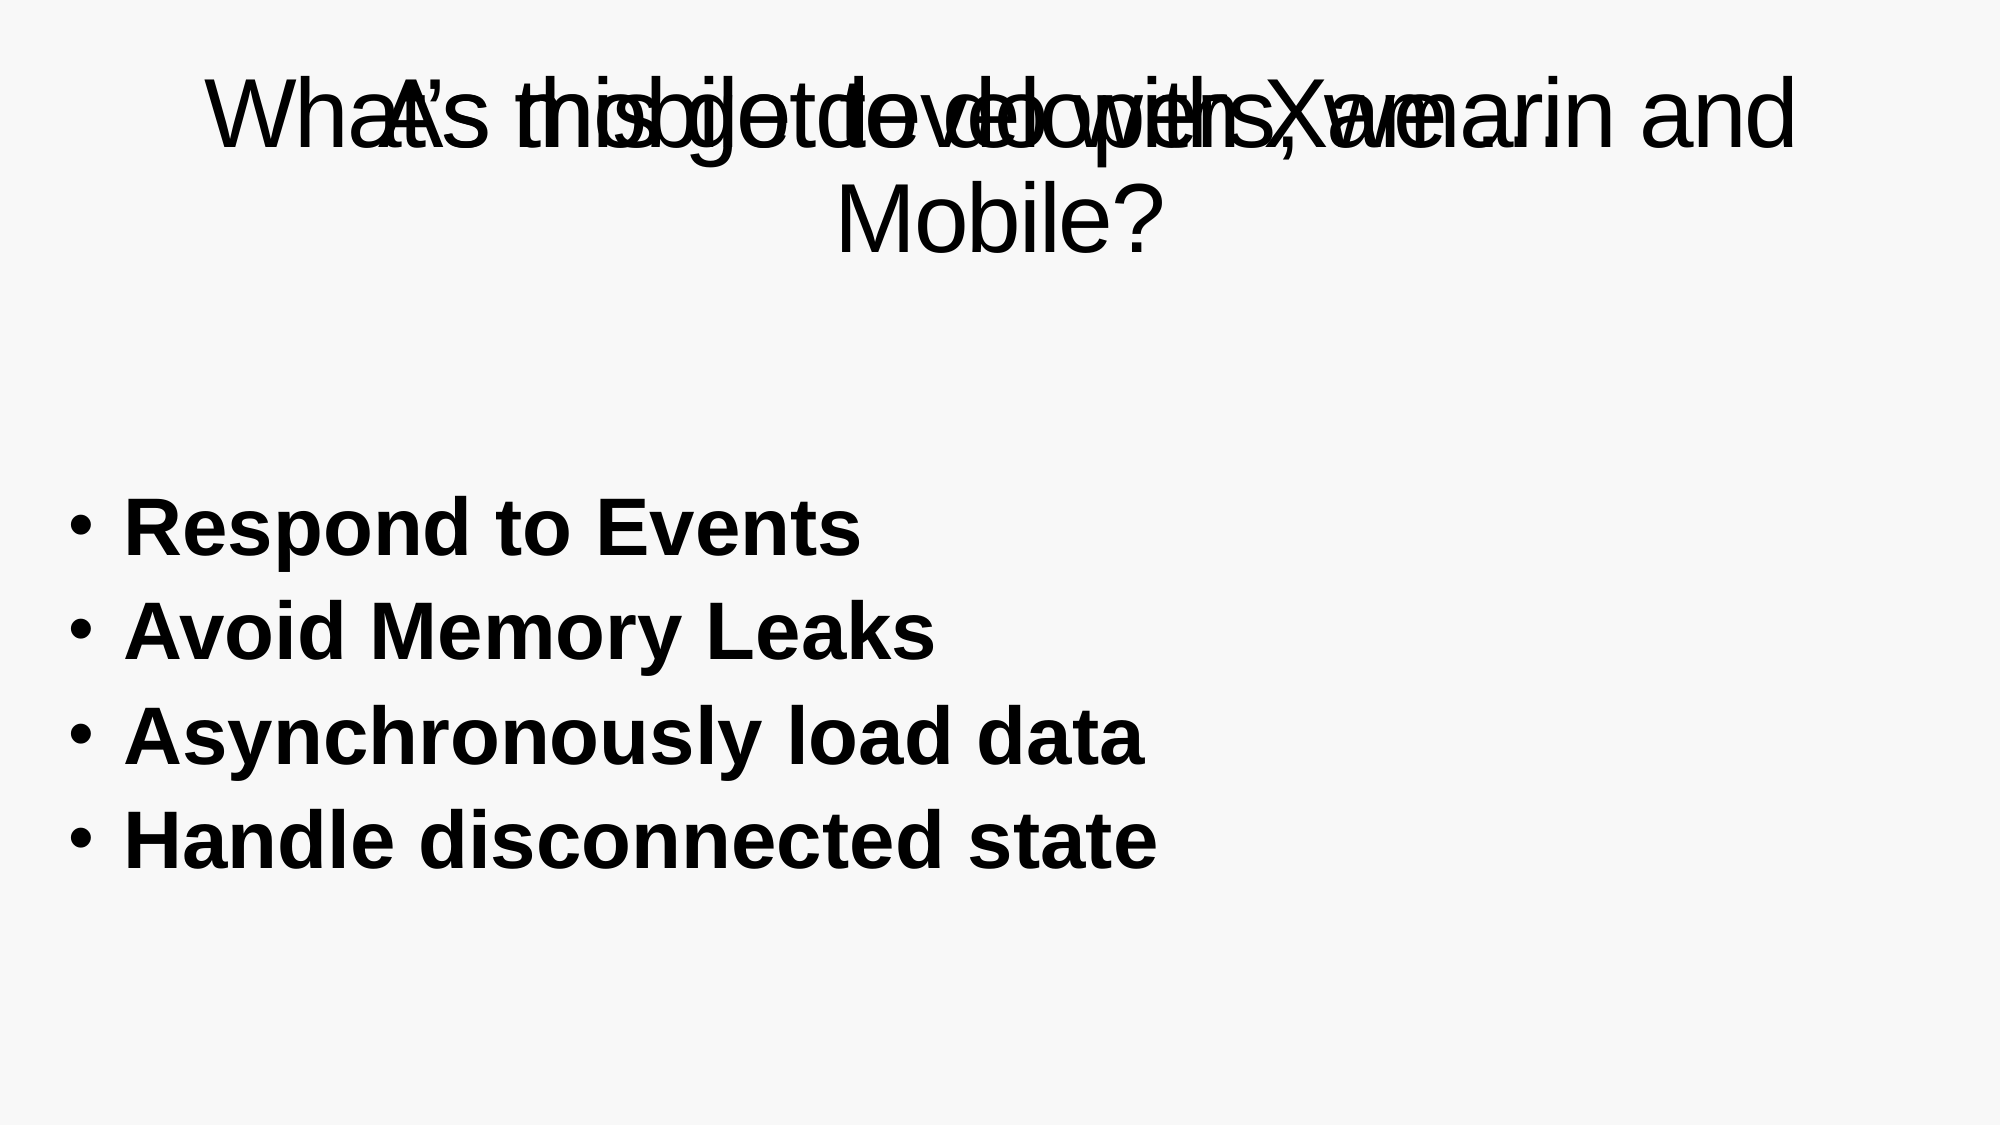

As mobile developers, we …
# What’s this got to do with Xamarin and Mobile?
Respond to Events
Avoid Memory Leaks
Asynchronously load data
Handle disconnected state